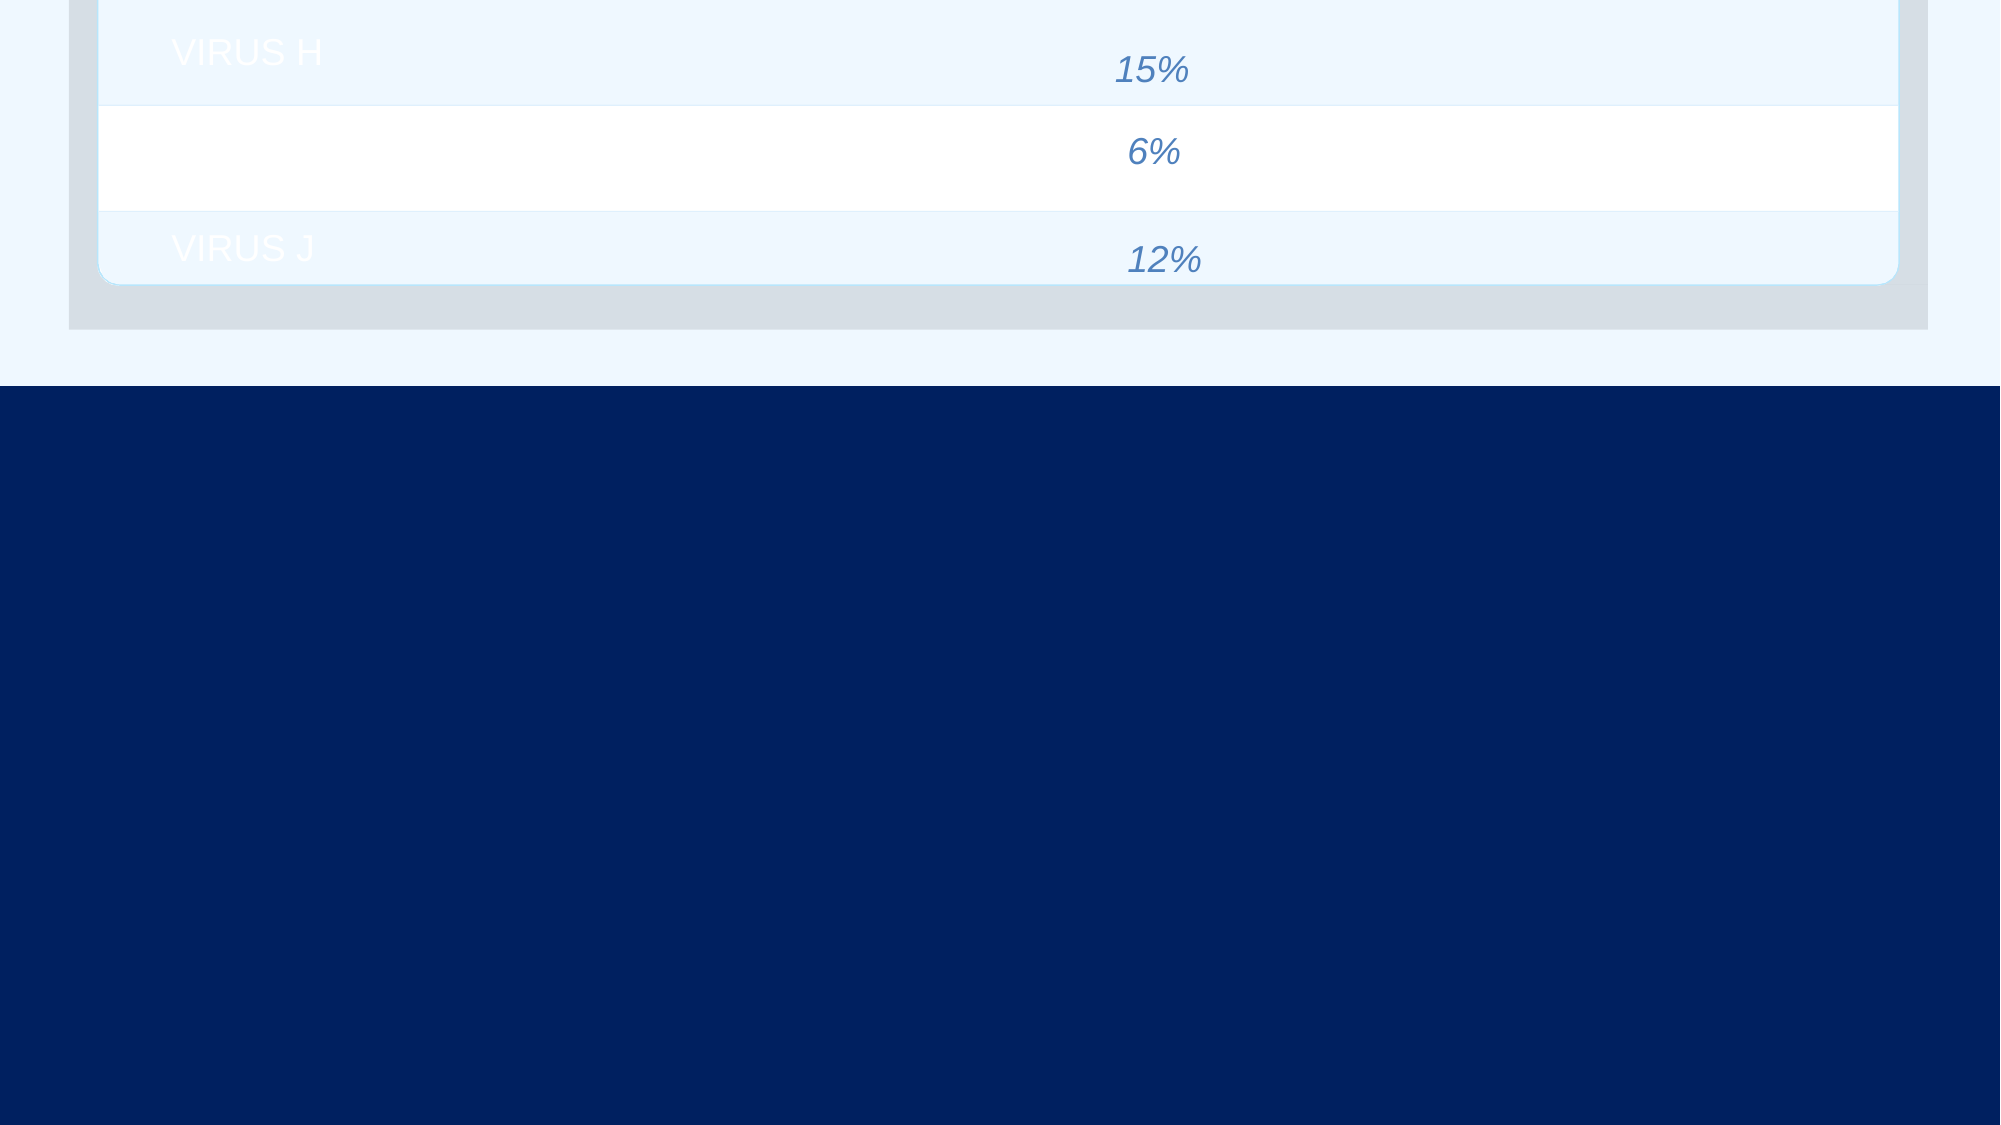

VIRUS H
15%
6%
VIRUS I
VIRUS J
12%